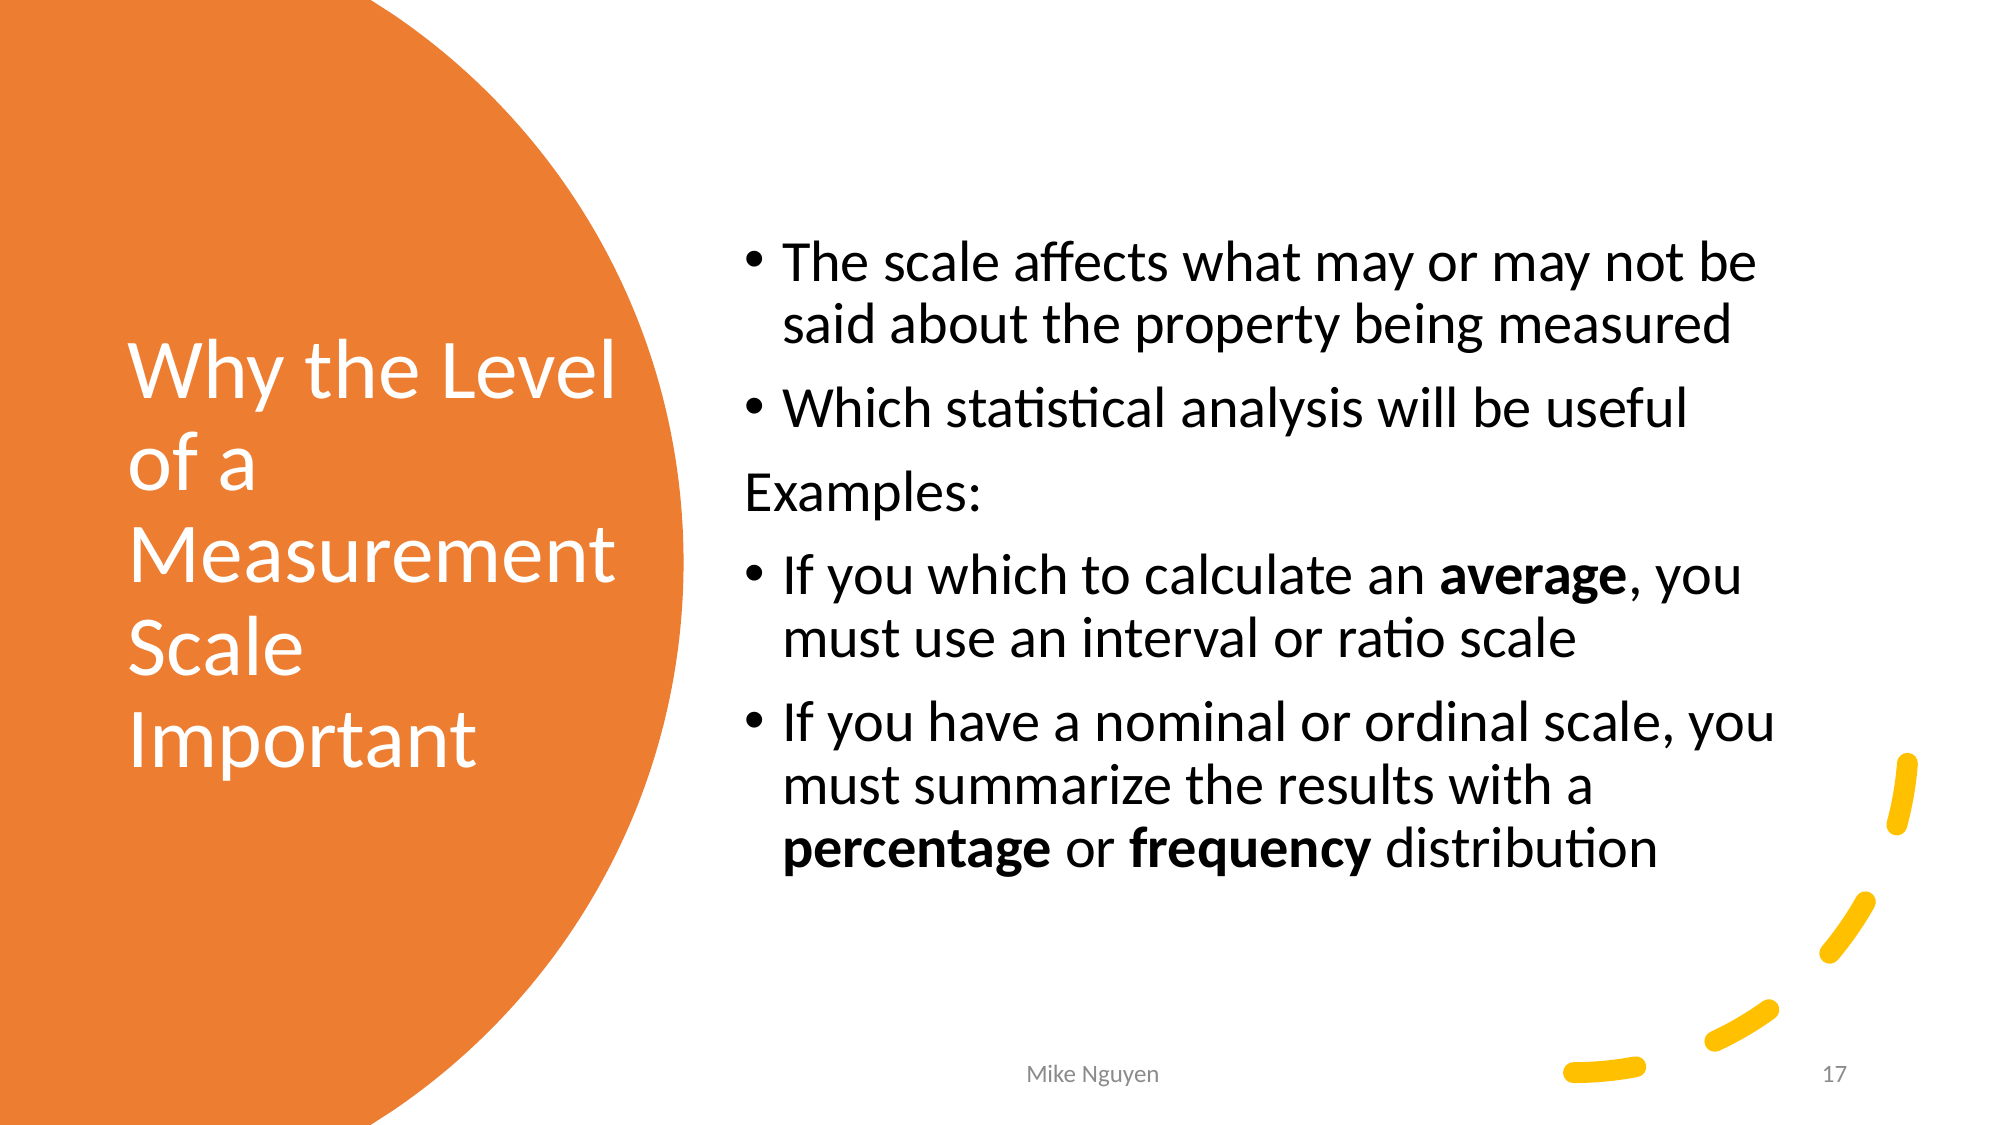

The scale affects what may or may not be said about the property being measured
Which statistical analysis will be useful
Examples:
If you which to calculate an average, you must use an interval or ratio scale
If you have a nominal or ordinal scale, you must summarize the results with a percentage or frequency distribution
# Why the Level of a Measurement Scale Important

Mike Nguyen
17